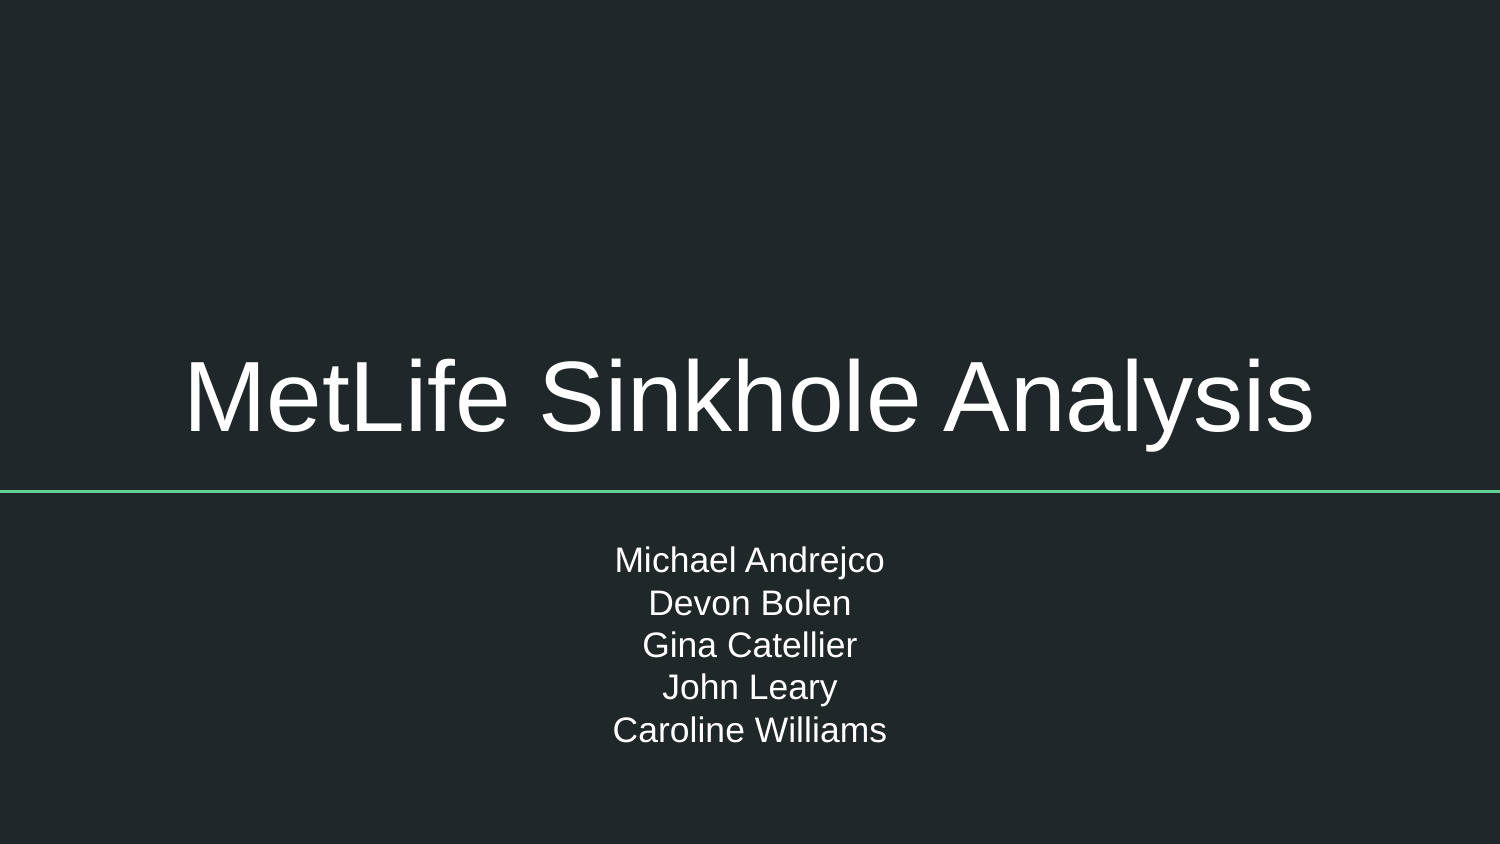

# MetLife Sinkhole Analysis
Michael Andrejco
Devon Bolen
Gina Catellier
John Leary
Caroline Williams